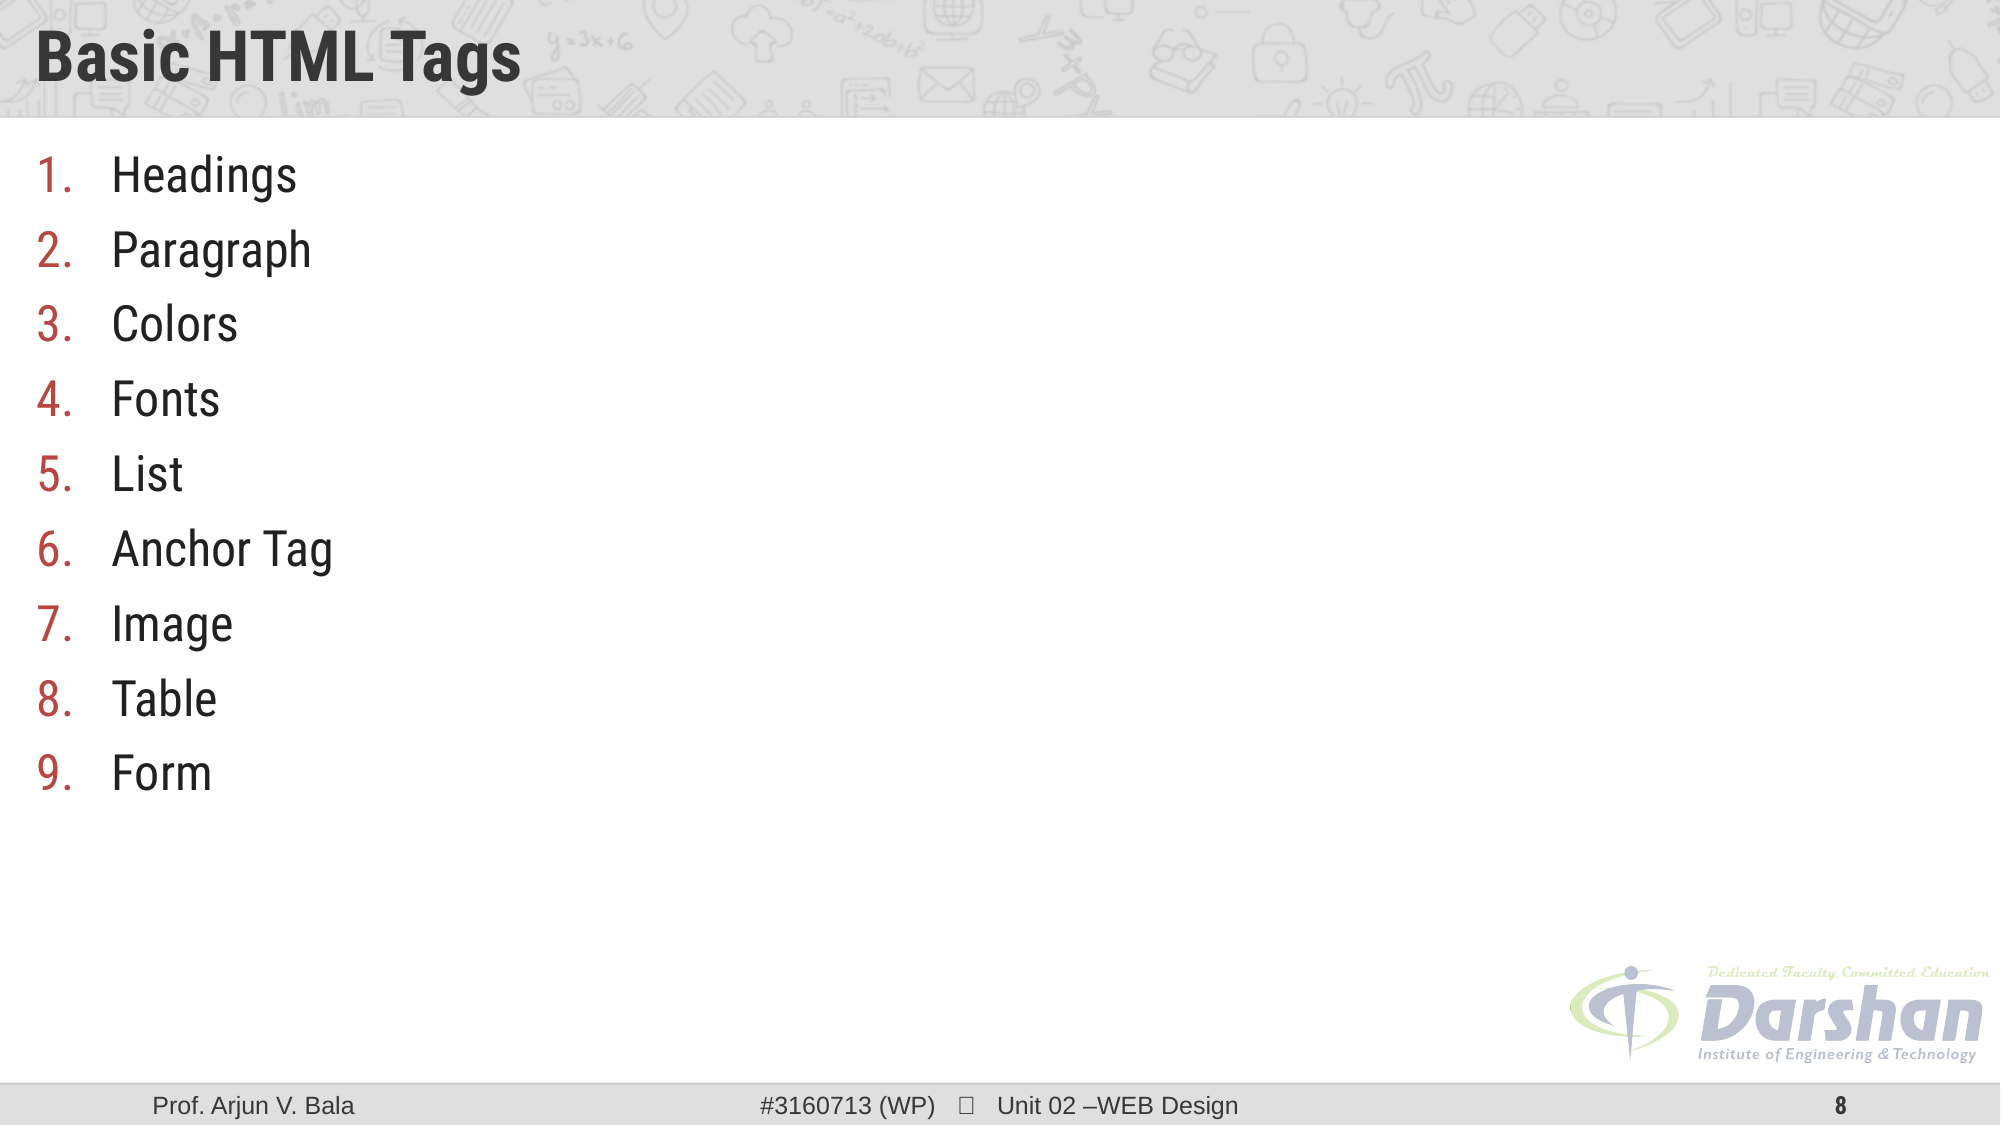

# Basic HTML Tags
Headings
Paragraph
Colors
Fonts
List
Anchor Tag
Image
Table
Form